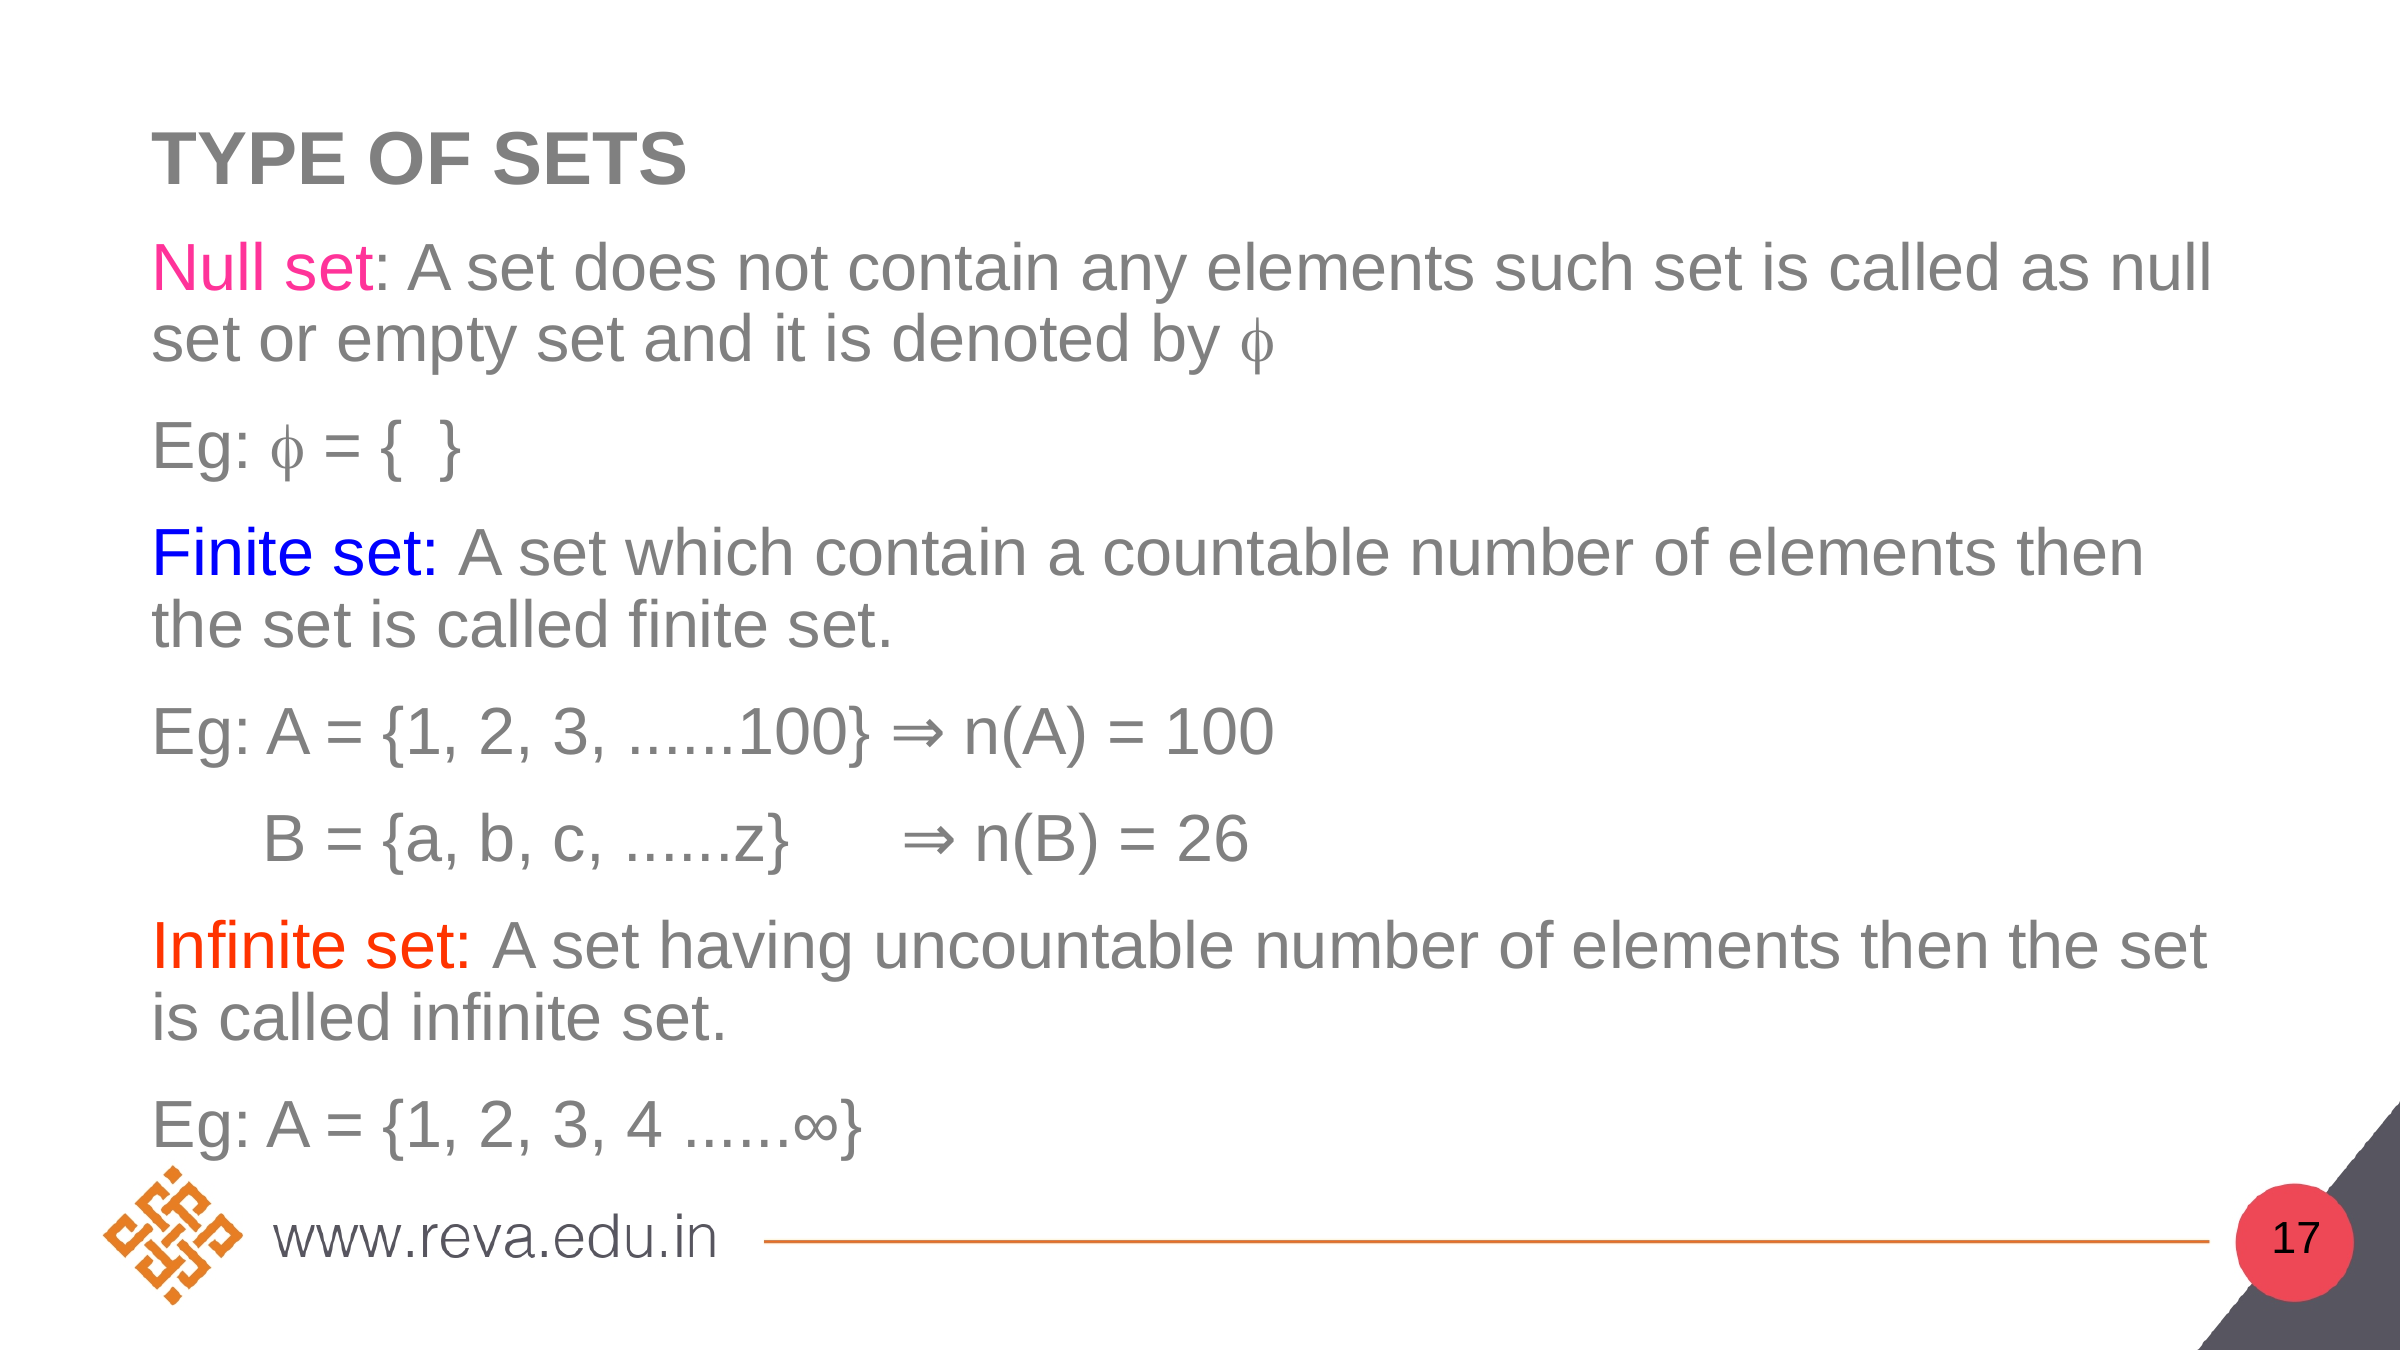

# Type of sets
Null set: A set does not contain any elements such set is called as null set or empty set and it is denoted by φ
Eg: φ = {  }
Finite set: A set which contain a countable number of elements then the set is called finite set.
Eg: A = {1, 2, 3, ......100} ⇒ n(A) = 100
      B = {a, b, c, ......z}      ⇒ n(B) = 26
Infinite set: A set having uncountable number of elements then the set is called infinite set.
Eg: A = {1, 2, 3, 4 ......∞}
17